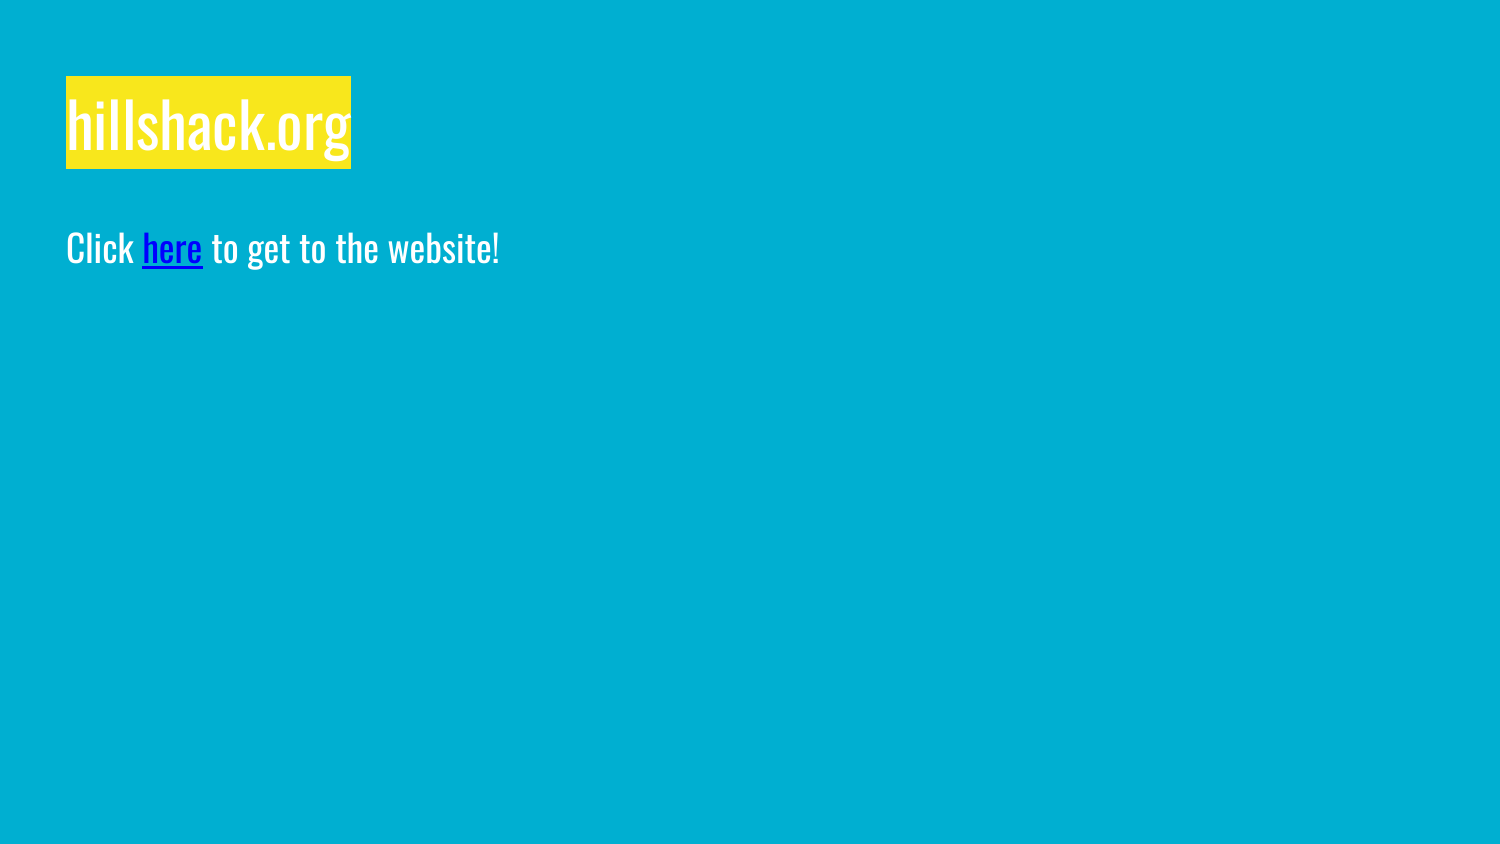

# hillshack.org
Click here to get to the website!